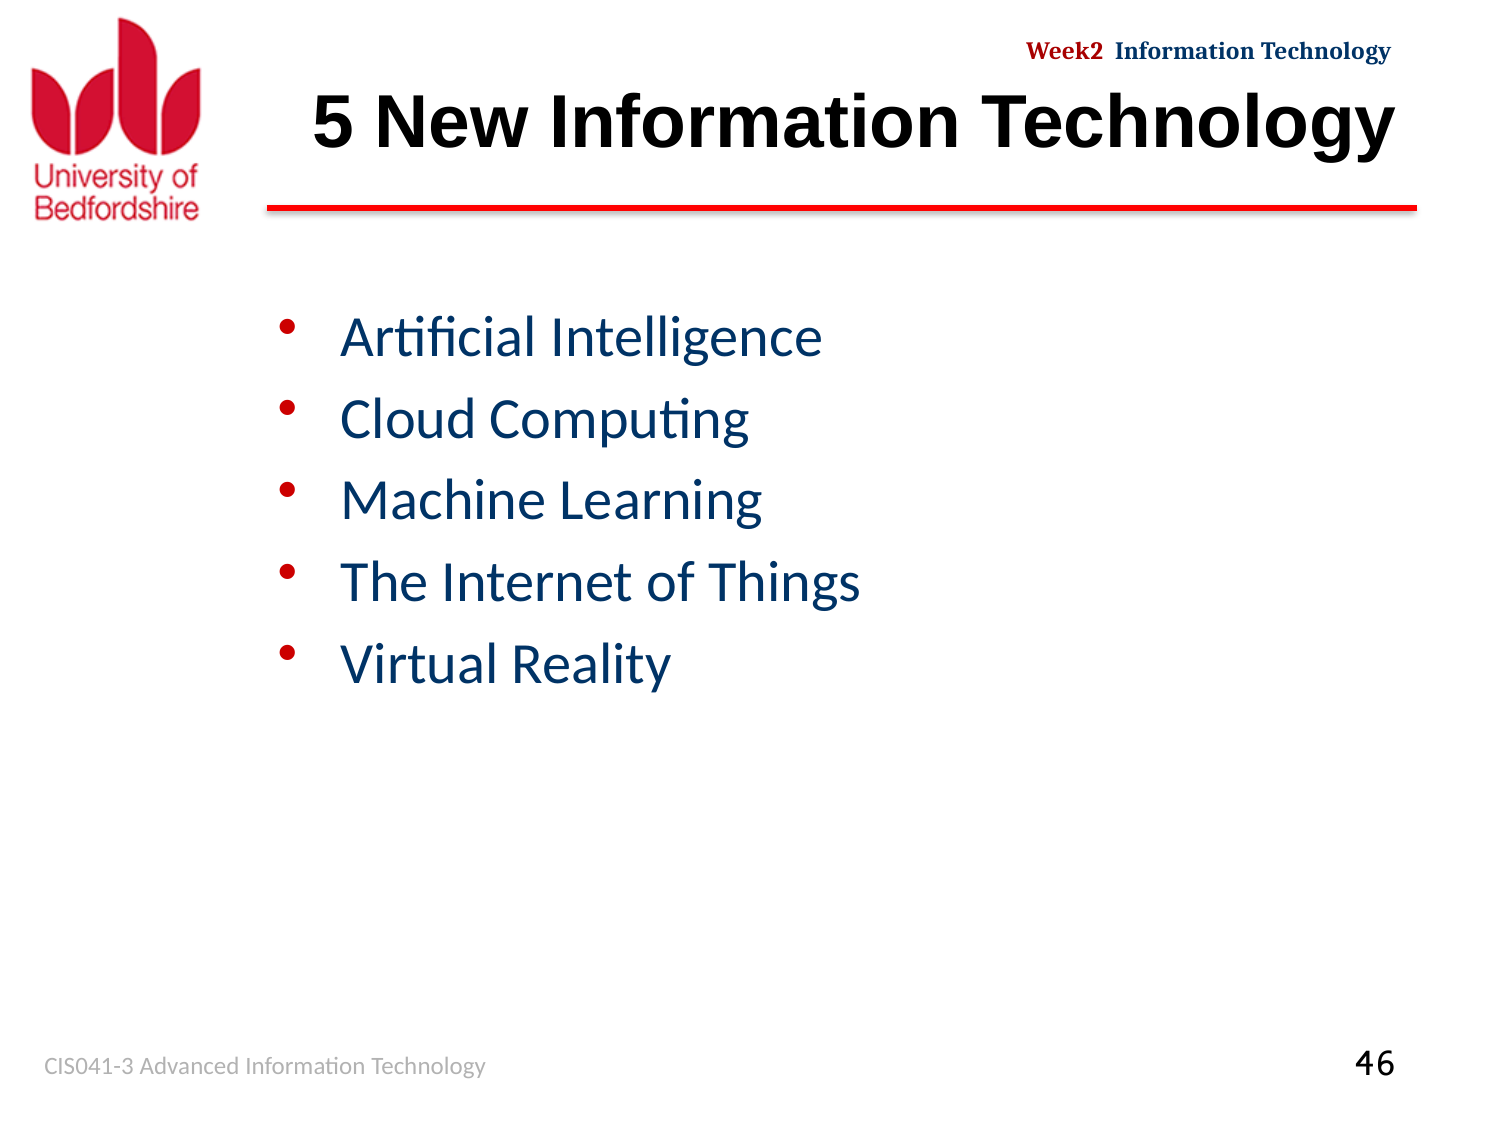

# 5 New Information Technology
Artificial Intelligence
Cloud Computing
Machine Learning
The Internet of Things
Virtual Reality
CIS041-3 Advanced Information Technology